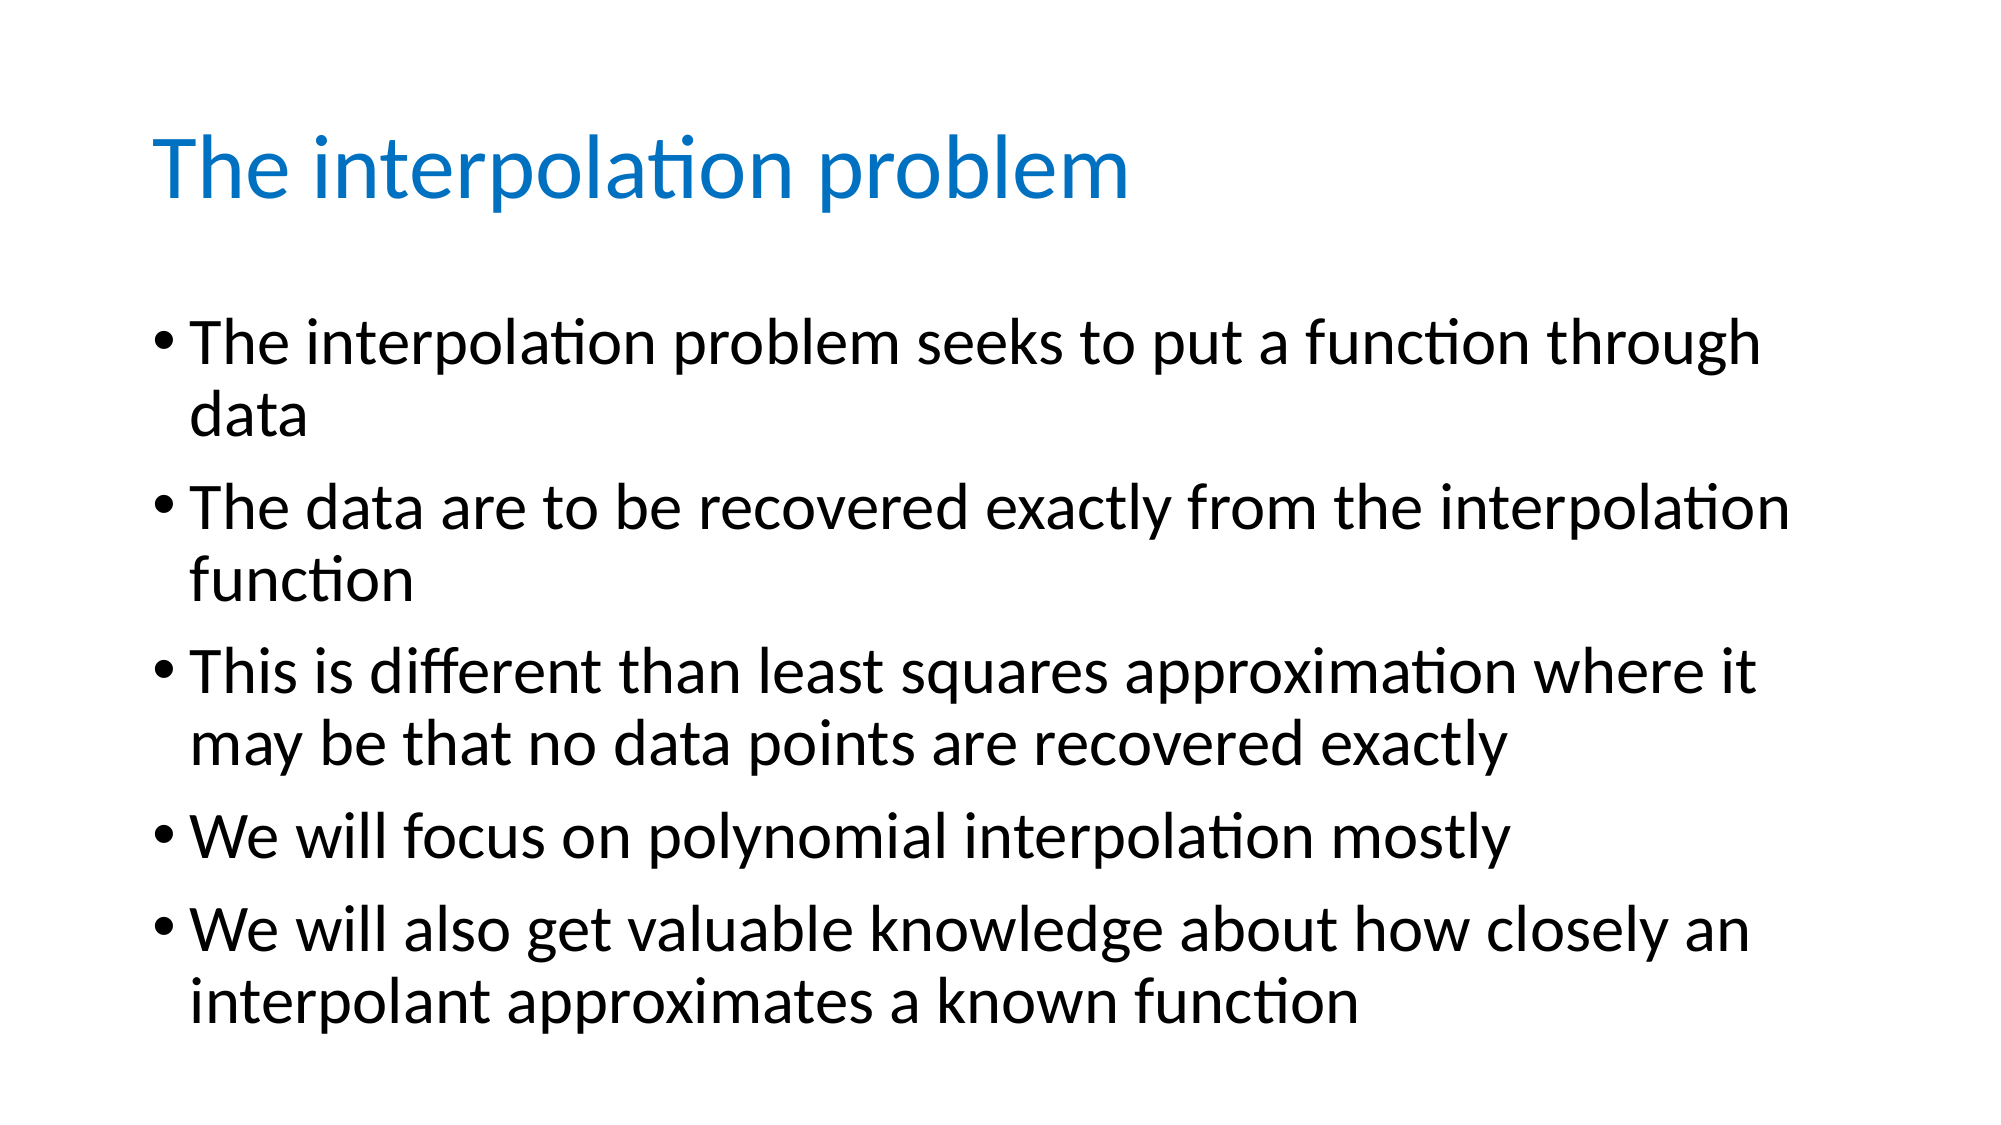

# The interpolation problem
The interpolation problem seeks to put a function through data
The data are to be recovered exactly from the interpolation function
This is different than least squares approximation where it may be that no data points are recovered exactly
We will focus on polynomial interpolation mostly
We will also get valuable knowledge about how closely an interpolant approximates a known function